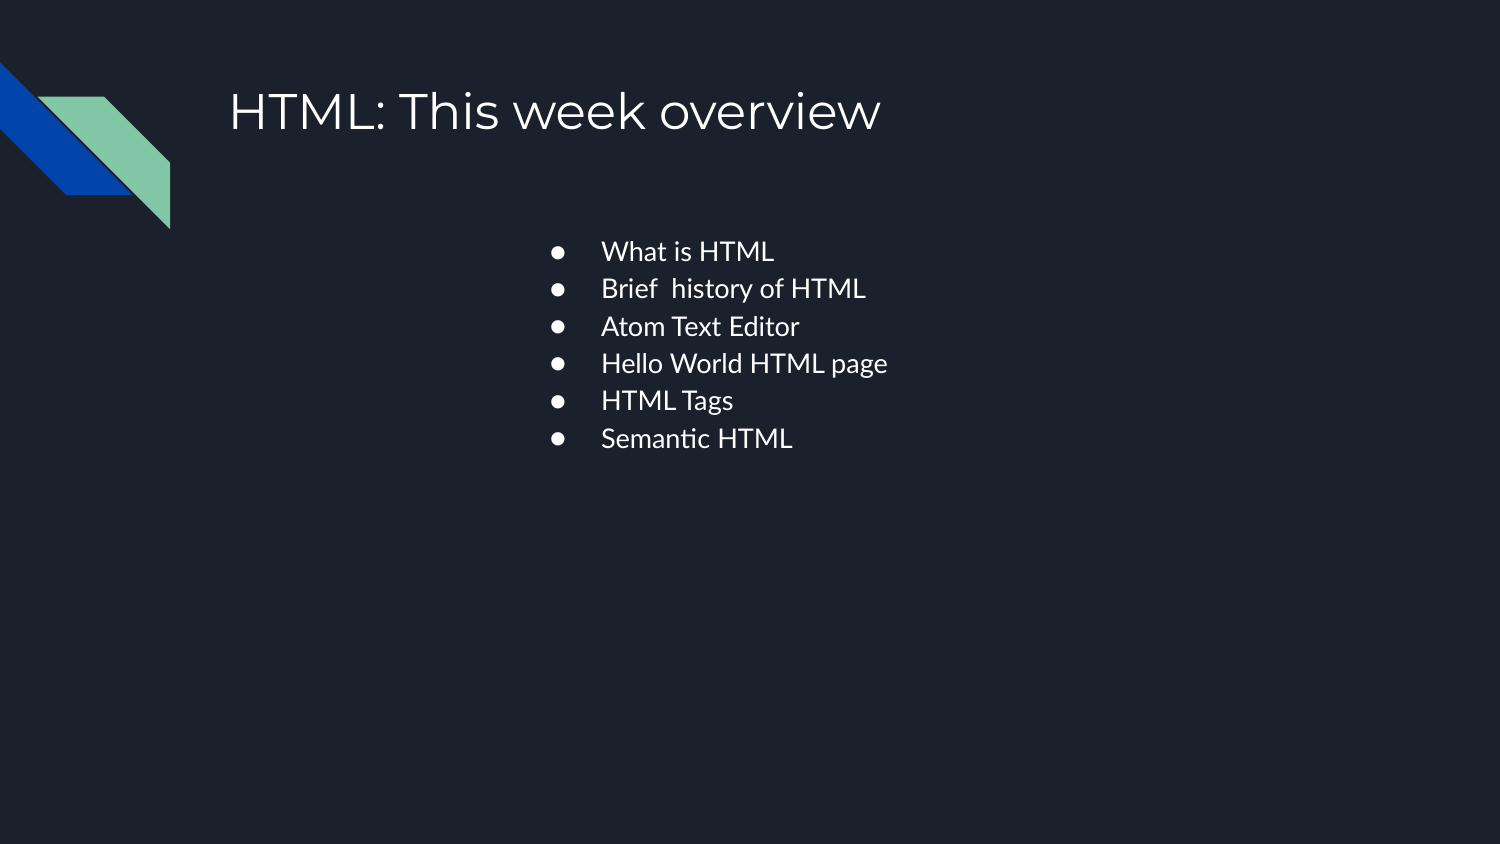

# HTML: This week overview
What is HTML
Brief  history of HTML
Atom Text Editor
Hello World HTML page
HTML Tags
Semantic HTML